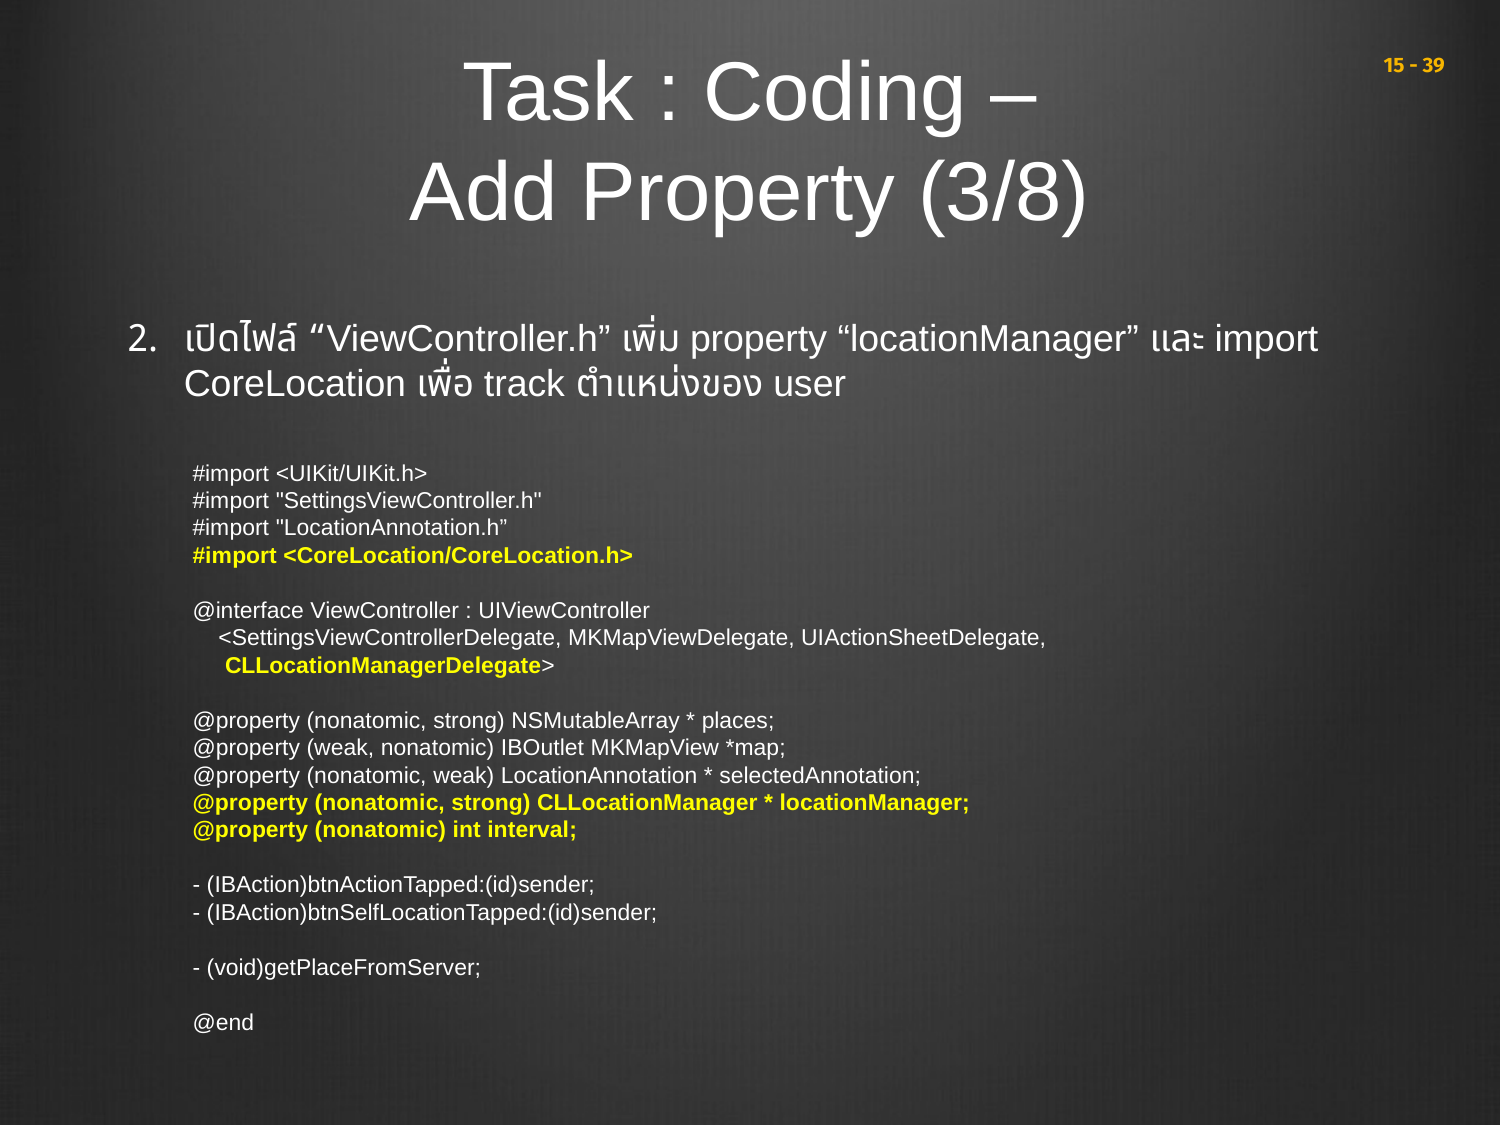

# Task : Coding – Add Property (3/8)
 15 - 39
เปิดไฟล์ “ViewController.h” เพิ่ม property “locationManager” และ import CoreLocation เพื่อ track ตำแหน่งของ user
#import <UIKit/UIKit.h>
#import "SettingsViewController.h"
#import "LocationAnnotation.h”
#import <CoreLocation/CoreLocation.h>

@interface ViewController : UIViewController
    <SettingsViewControllerDelegate, MKMapViewDelegate, UIActionSheetDelegate,
     CLLocationManagerDelegate>

@property (nonatomic, strong) NSMutableArray * places;
@property (weak, nonatomic) IBOutlet MKMapView *map;
@property (nonatomic, weak) LocationAnnotation * selectedAnnotation;
@property (nonatomic, strong) CLLocationManager * locationManager;
@property (nonatomic) int interval;

- (IBAction)btnActionTapped:(id)sender;
- (IBAction)btnSelfLocationTapped:(id)sender;

- (void)getPlaceFromServer;

@end